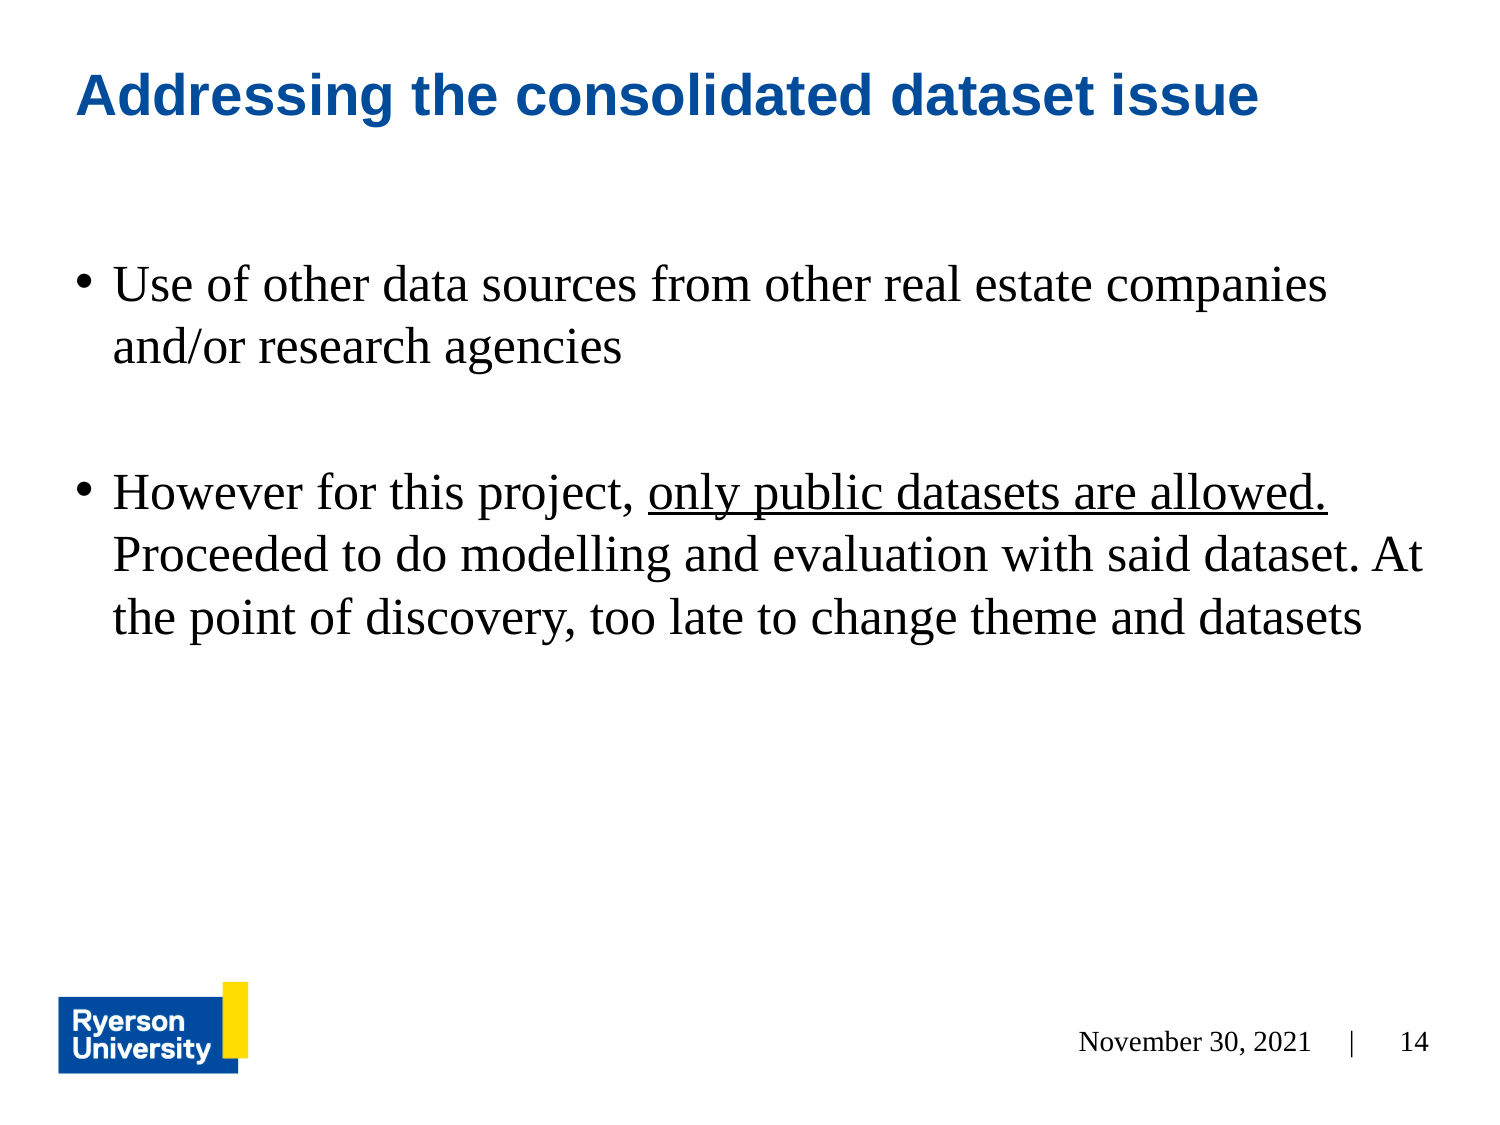

# Addressing the consolidated dataset issue
Use of other data sources from other real estate companies and/or research agencies

However for this project, only public datasets are allowed. Proceeded to do modelling and evaluation with said dataset. At the point of discovery, too late to change theme and datasets

November 30, 2021     |
14